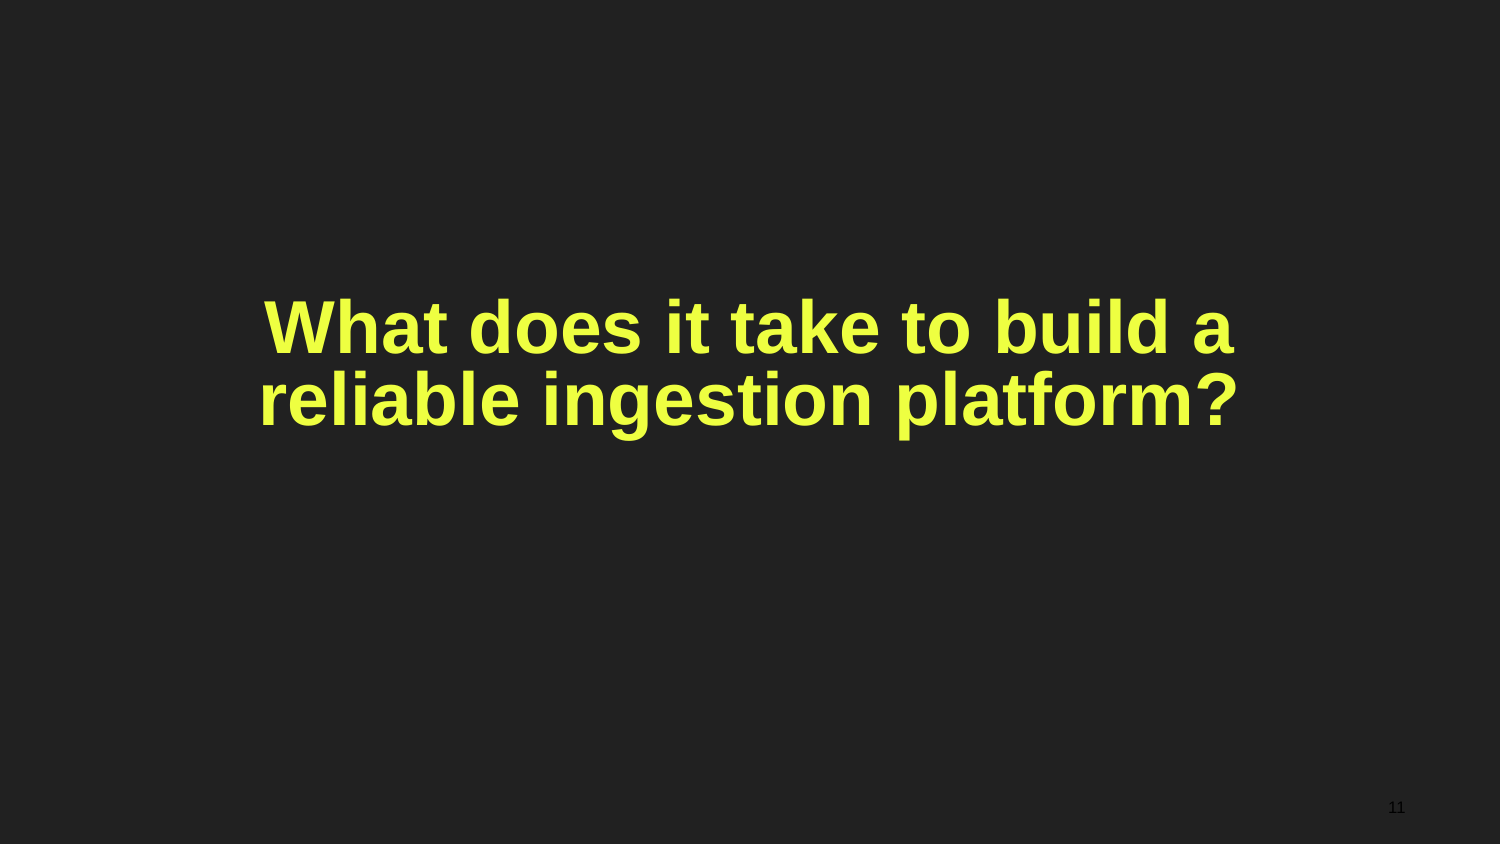

# What does it take to build a reliable ingestion platform?

11